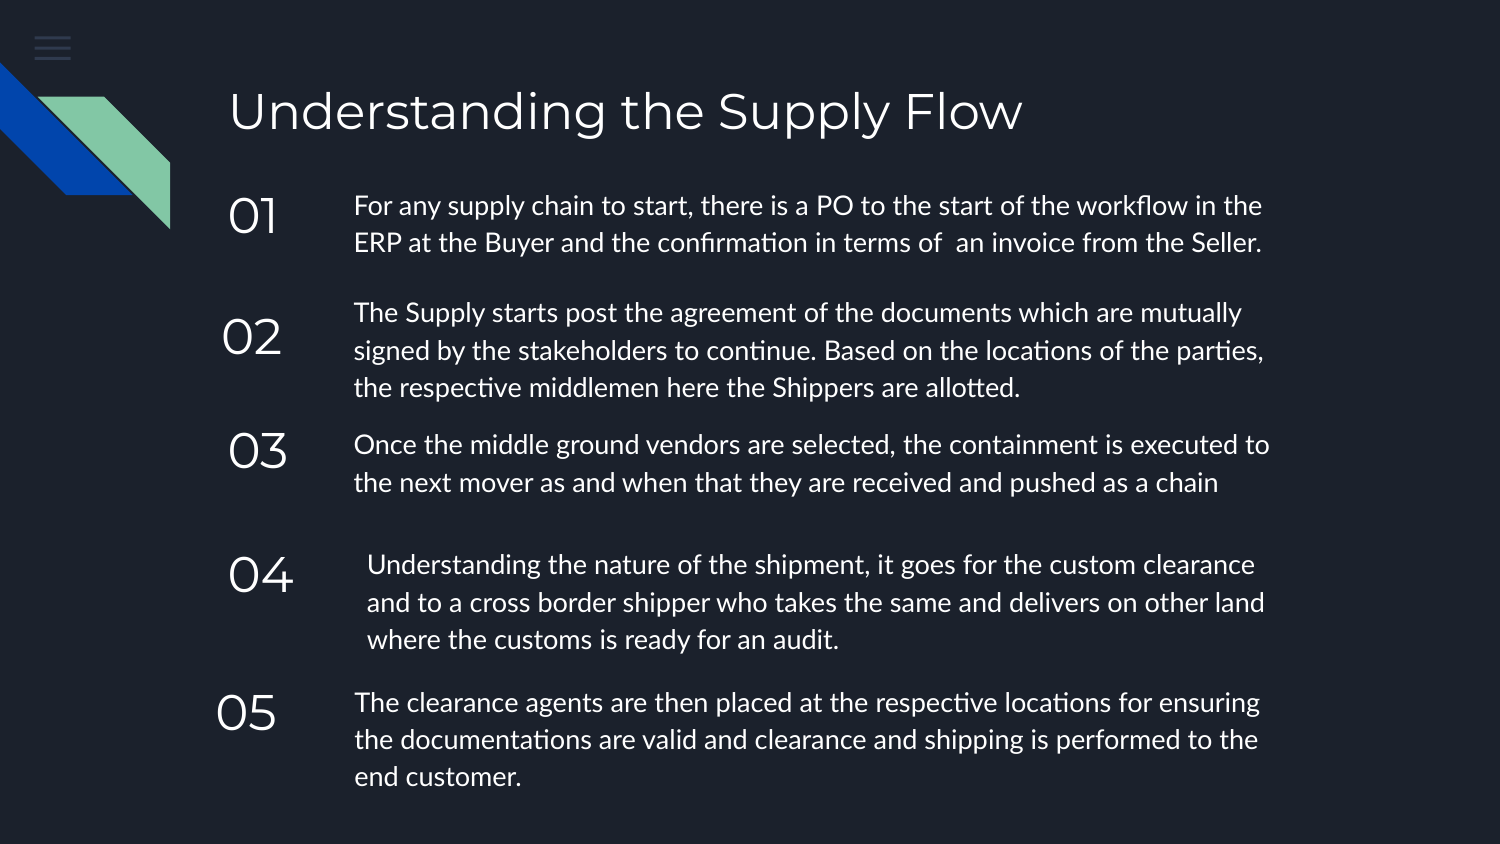

# Understanding the Supply Flow
01

For any supply chain to start, there is a PO to the start of the workflow in the ERP at the Buyer and the confirmation in terms of  an invoice from the Seller.
The Supply starts post the agreement of the documents which are mutually signed by the stakeholders to continue. Based on the locations of the parties, the respective middlemen here the Shippers are allotted.
02

03
Once the middle ground vendors are selected, the containment is executed to the next mover as and when that they are received and pushed as a chain
Understanding the nature of the shipment, it goes for the custom clearance and to a cross border shipper who takes the same and delivers on other land where the customs is ready for an audit.
04
The clearance agents are then placed at the respective locations for ensuring the documentations are valid and clearance and shipping is performed to the end customer.
05